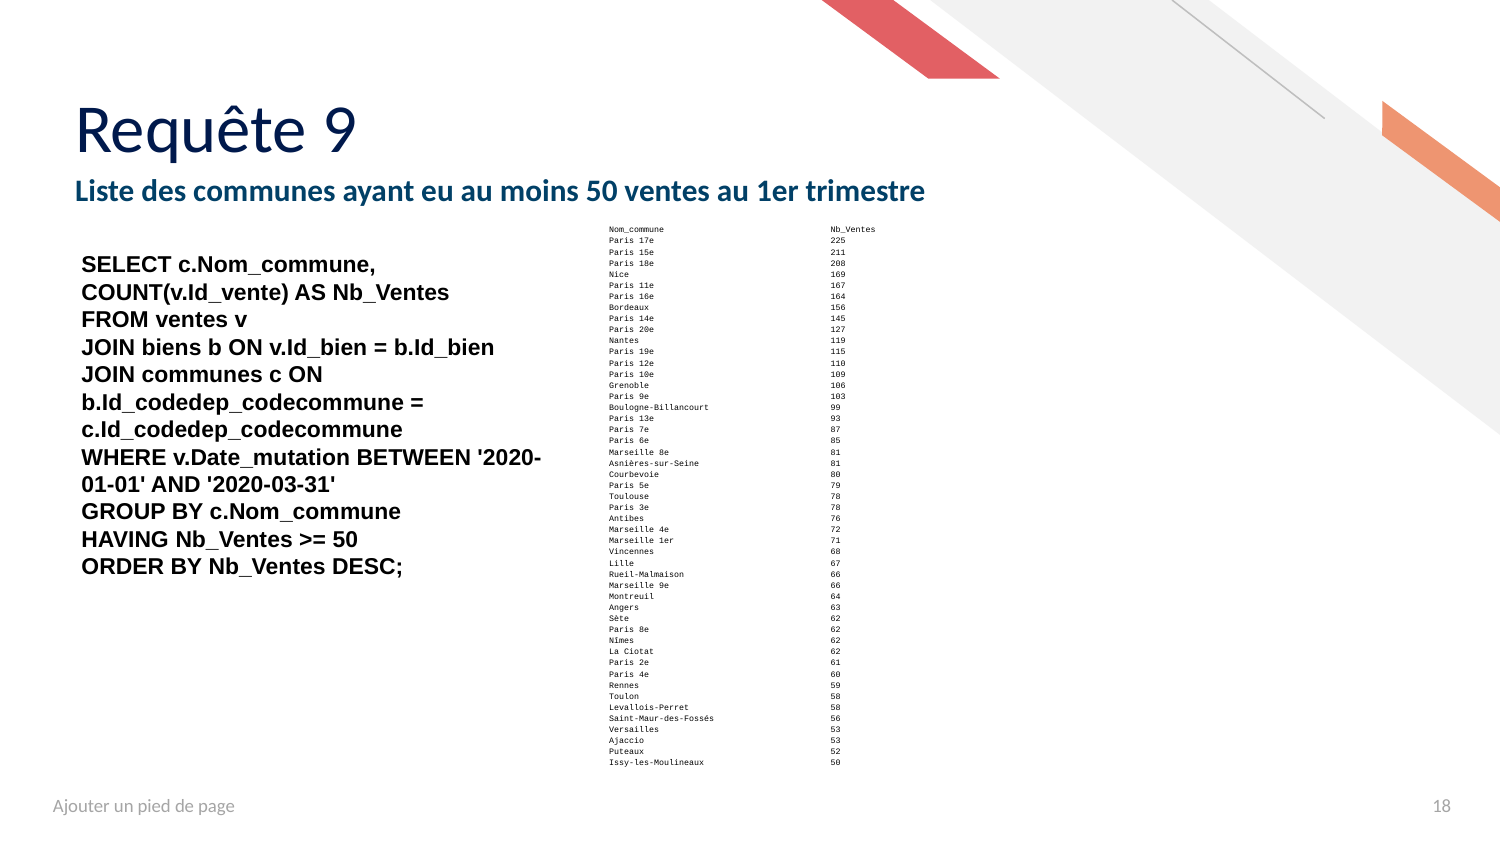

# Requête 9
Liste des communes ayant eu au moins 50 ventes au 1er trimestre
| Nom\_commune | Nb\_Ventes |
| --- | --- |
| Paris 17e | 225 |
| Paris 15e | 211 |
| Paris 18e | 208 |
| Nice | 169 |
| Paris 11e | 167 |
| Paris 16e | 164 |
| Bordeaux | 156 |
| Paris 14e | 145 |
| Paris 20e | 127 |
| Nantes | 119 |
| Paris 19e | 115 |
| Paris 12e | 110 |
| Paris 10e | 109 |
| Grenoble | 106 |
| Paris 9e | 103 |
| Boulogne-Billancourt | 99 |
| Paris 13e | 93 |
| Paris 7e | 87 |
| Paris 6e | 85 |
| Marseille 8e | 81 |
| Asnières-sur-Seine | 81 |
| Courbevoie | 80 |
| Paris 5e | 79 |
| Toulouse | 78 |
| Paris 3e | 78 |
| Antibes | 76 |
| Marseille 4e | 72 |
| Marseille 1er | 71 |
| Vincennes | 68 |
| Lille | 67 |
| Rueil-Malmaison | 66 |
| Marseille 9e | 66 |
| Montreuil | 64 |
| Angers | 63 |
| Sète | 62 |
| Paris 8e | 62 |
| Nîmes | 62 |
| La Ciotat | 62 |
| Paris 2e | 61 |
| Paris 4e | 60 |
| Rennes | 59 |
| Toulon | 58 |
| Levallois-Perret | 58 |
| Saint-Maur-des-Fossés | 56 |
| Versailles | 53 |
| Ajaccio | 53 |
| Puteaux | 52 |
| Issy-les-Moulineaux | 50 |
SELECT c.Nom_commune, COUNT(v.Id_vente) AS Nb_Ventes
FROM ventes v
JOIN biens b ON v.Id_bien = b.Id_bien
JOIN communes c ON b.Id_codedep_codecommune = c.Id_codedep_codecommune
WHERE v.Date_mutation BETWEEN '2020-01-01' AND '2020-03-31'
GROUP BY c.Nom_commune
HAVING Nb_Ventes >= 50
ORDER BY Nb_Ventes DESC;
Ajouter un pied de page
18